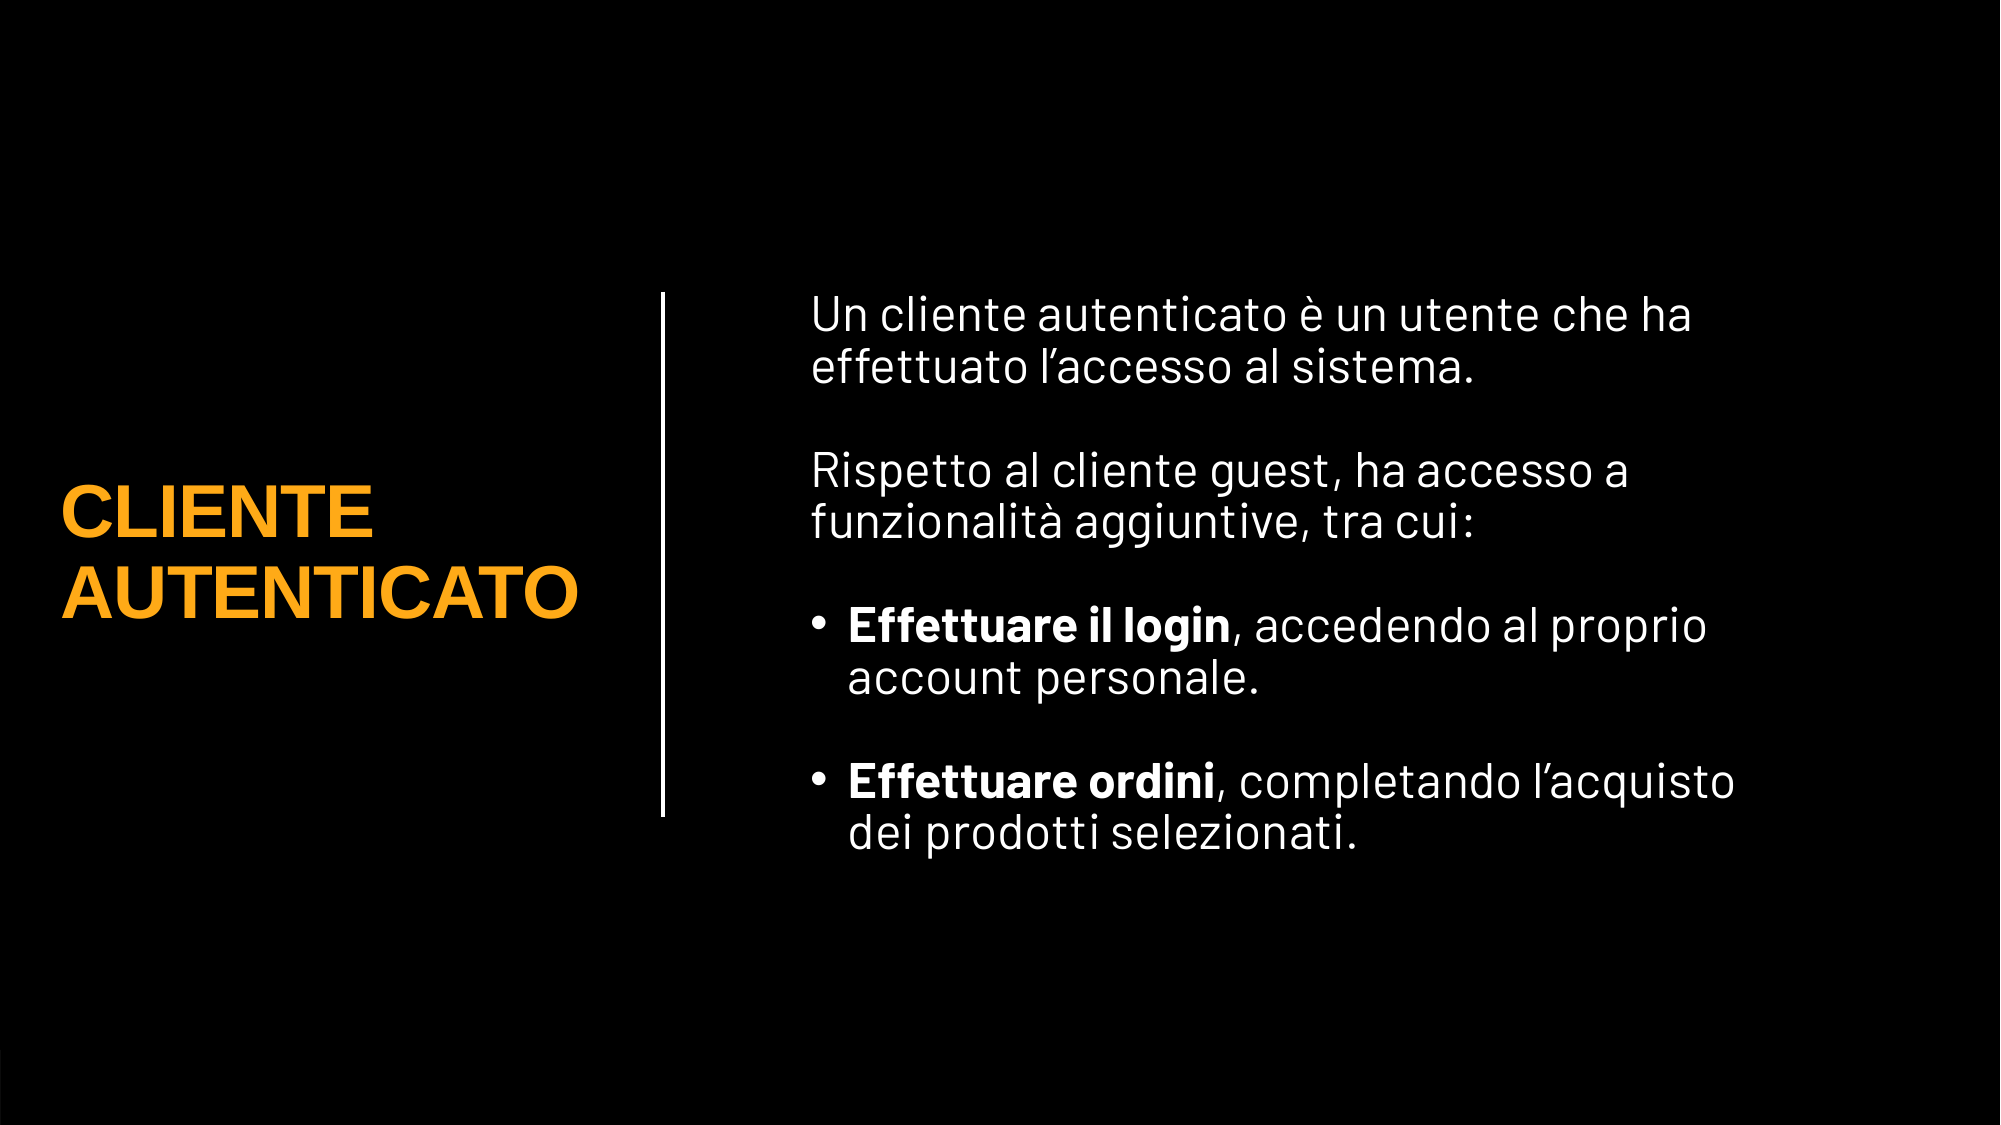

CLIENTE  AUTENTICATO
Un cliente autenticato è un utente che ha effettuato l’accesso al sistema. ​
​
Rispetto al cliente guest, ha accesso a funzionalità aggiuntive, tra cui:​

Effettuare il login, accedendo al proprio account personale.​

Effettuare ordini, completando l’acquisto dei prodotti selezionati.​